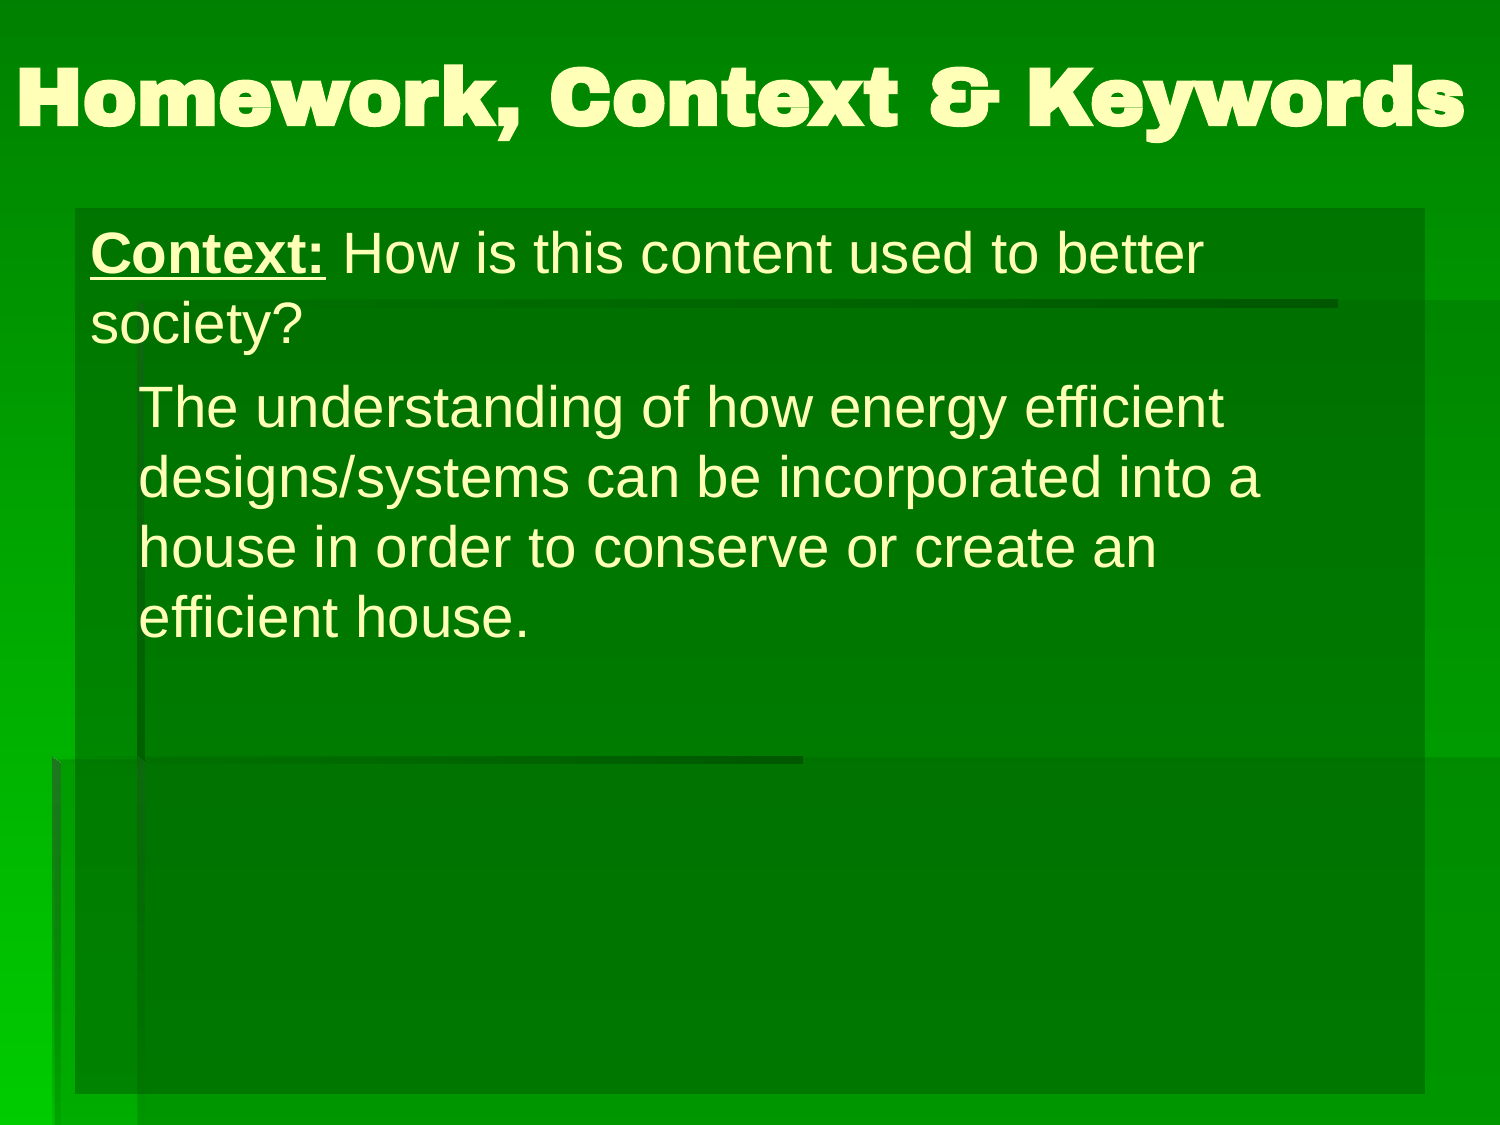

# Homework, Context & Keywords
Context: How is this content used to better society?

The understanding of how energy efficient designs/systems can be incorporated into a house in order to conserve or create an efficient house.